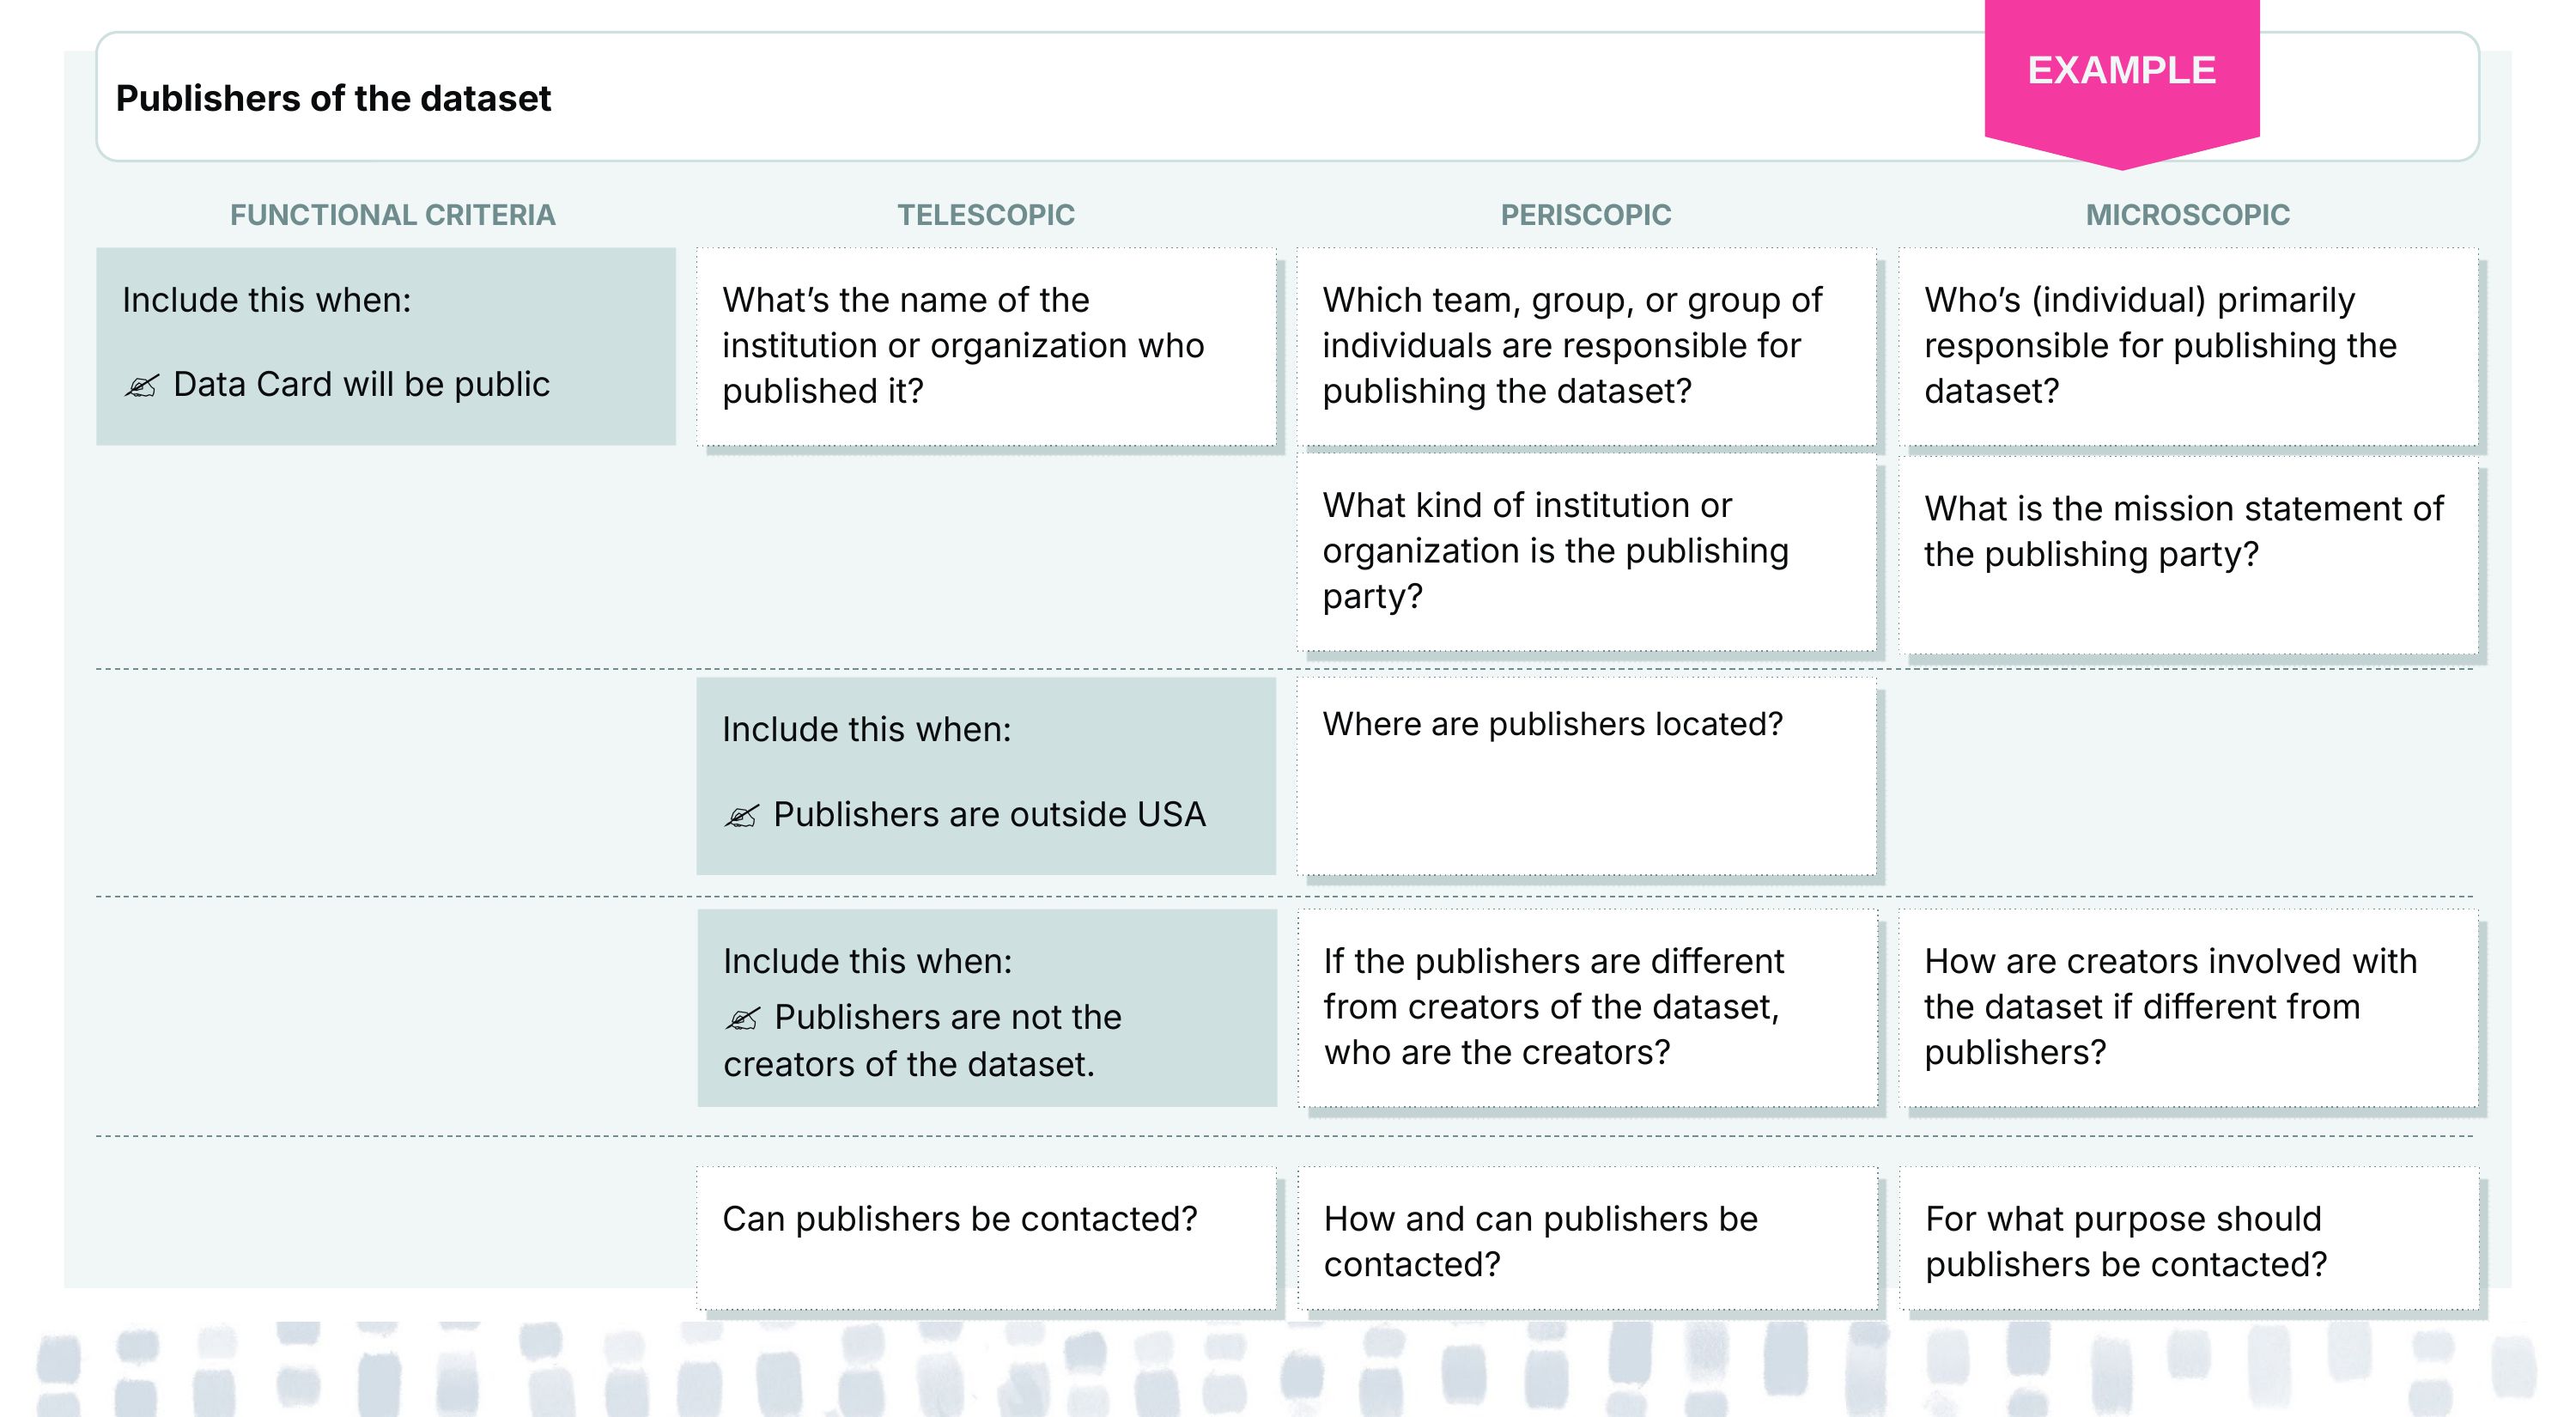

EXAMPLE
Publishers of the dataset

FUNCTIONAL CRITERIA
TELESCOPIC
PERISCOPIC
MICROSCOPIC
What’s the name of the institution or organization who published it?
Which team, group, or group of individuals are responsible for publishing the dataset?
Who’s (individual) primarily responsible for publishing the dataset?
Include this when:
✍️ Data Card will be public
What kind of institution or organization is the publishing party?
What is the mission statement of the publishing party?
Where are publishers located?
Include this when:
✍️ Publishers are outside USA
Include this when:
✍️ Publishers are not the creators of the dataset.
If the publishers are different from creators of the dataset, who are the creators?
How are creators involved with the dataset if different from publishers?
Can publishers be contacted?
How and can publishers be contacted?
For what purpose should publishers be contacted?